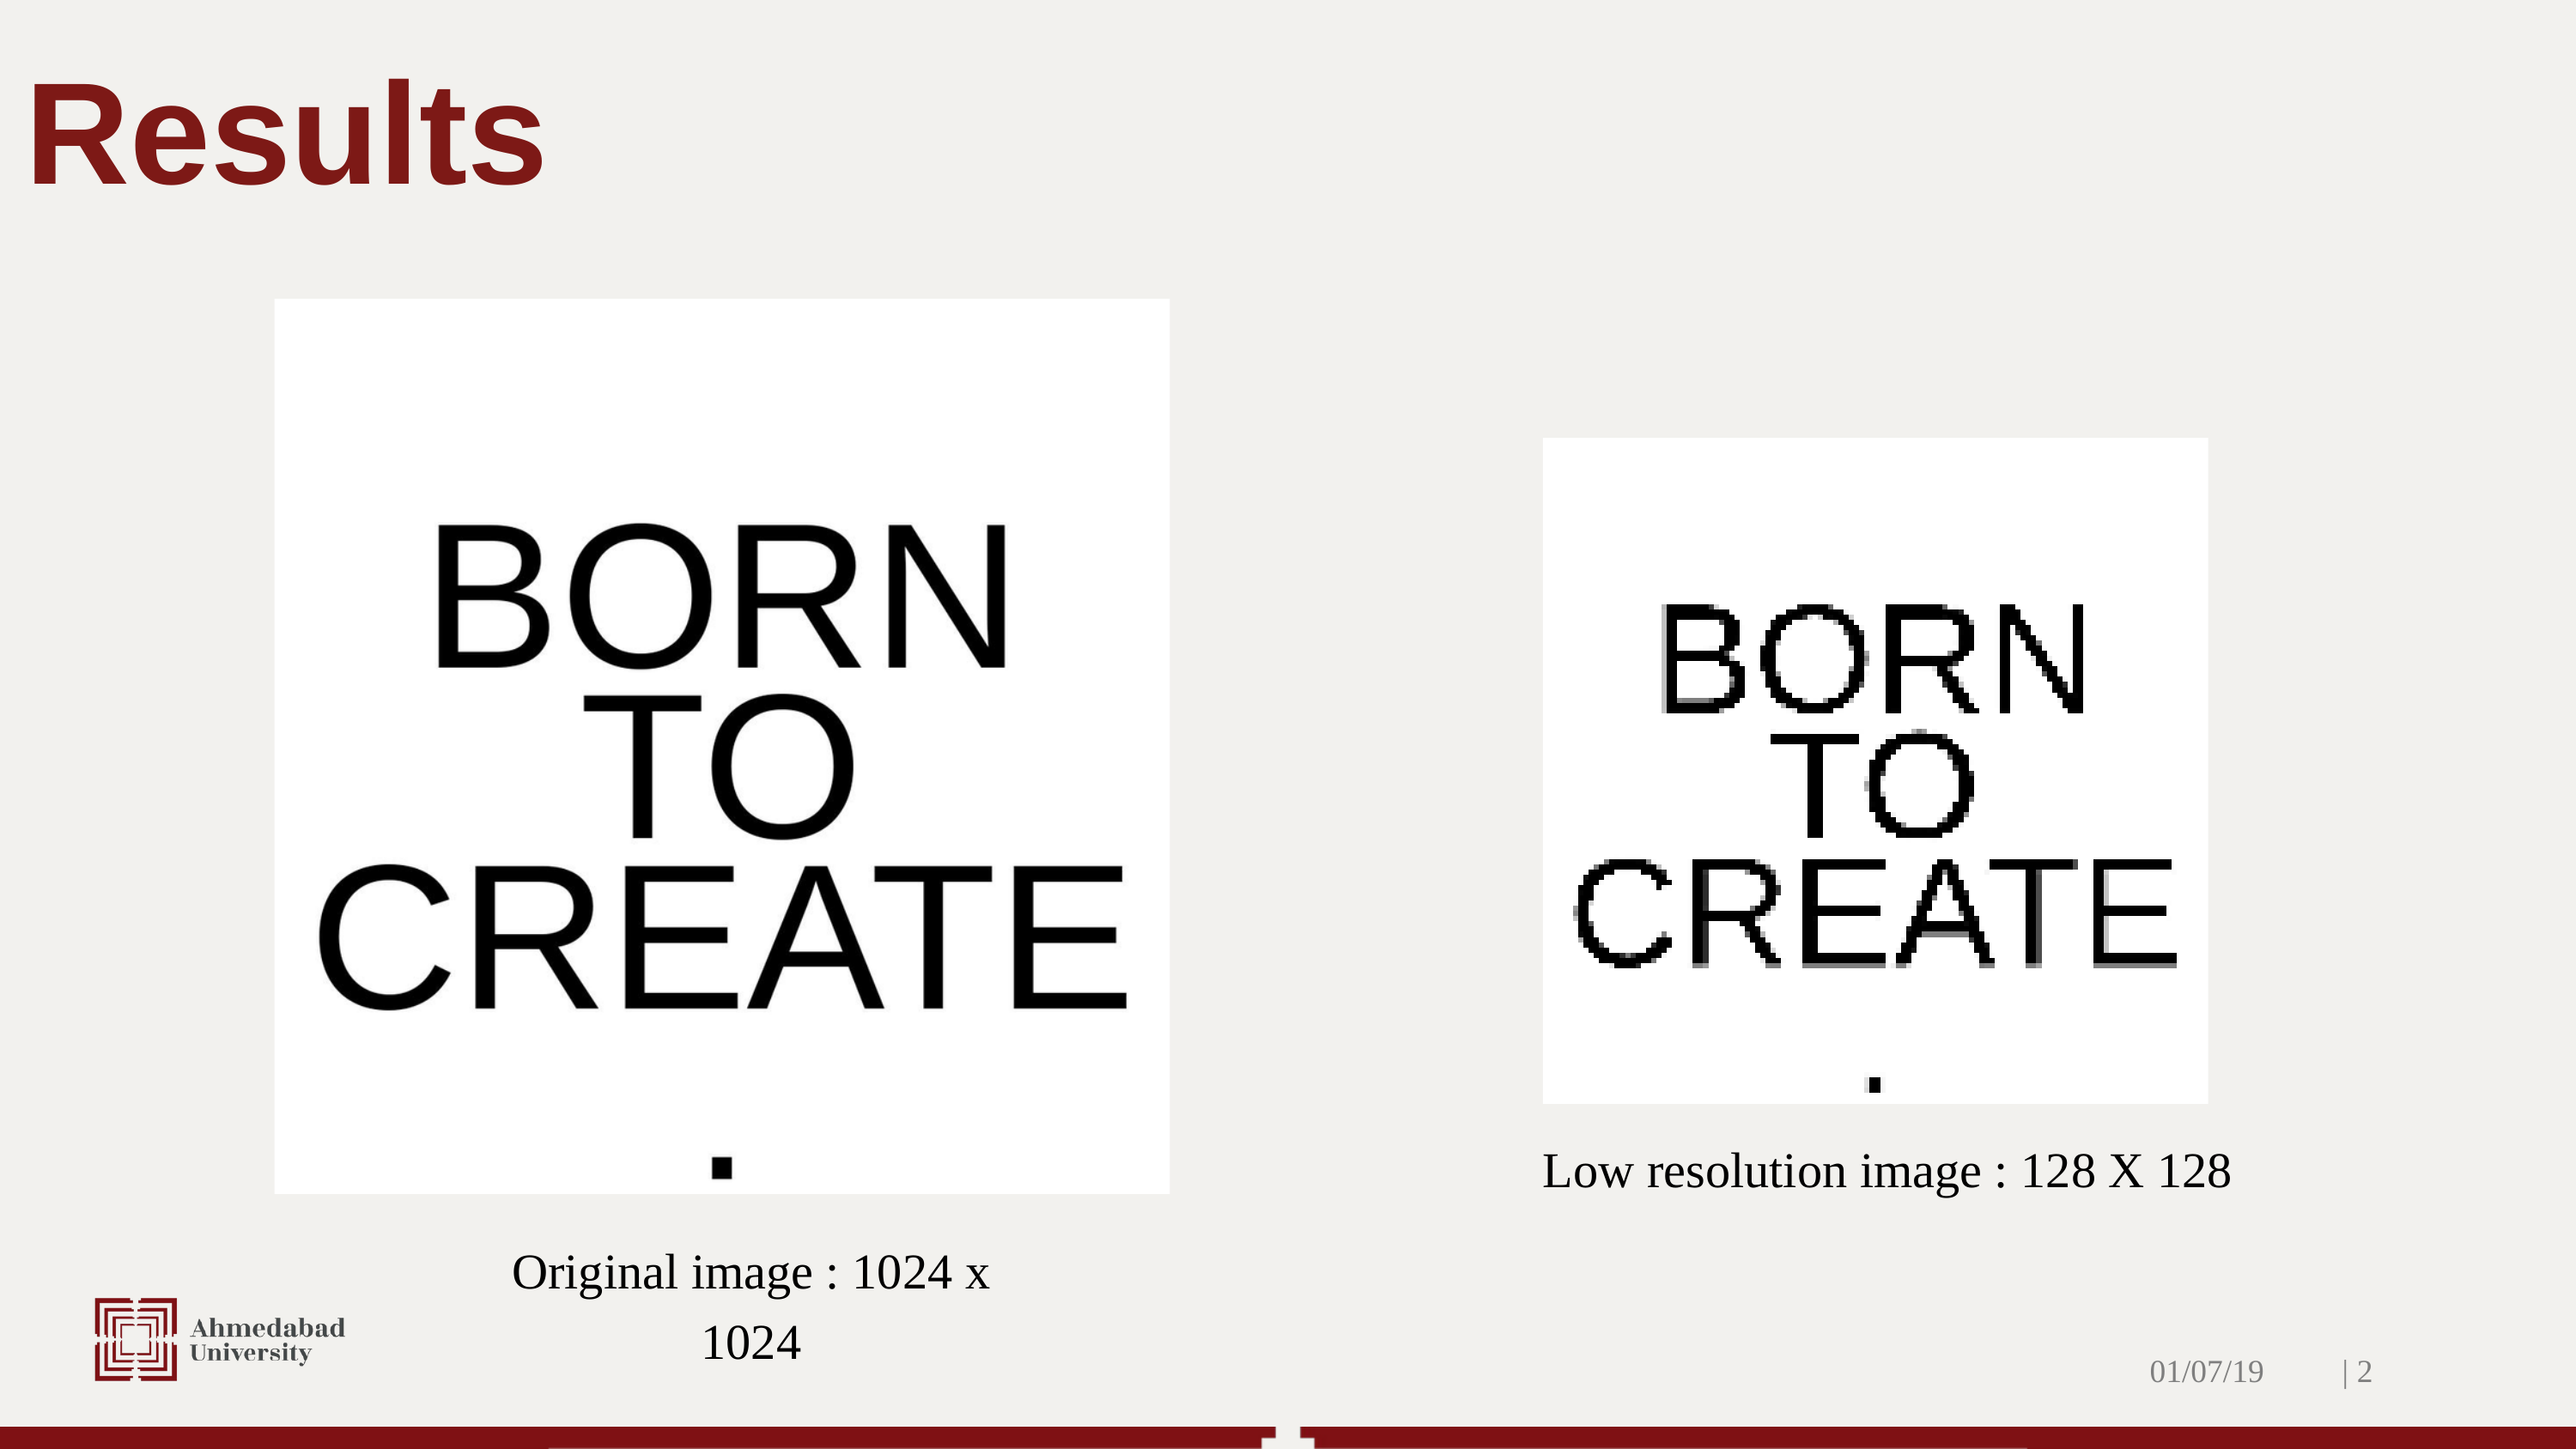

Results

Low resolution image : 128 X 128
Original image : 1024 x 1024

01/07/19
| 2